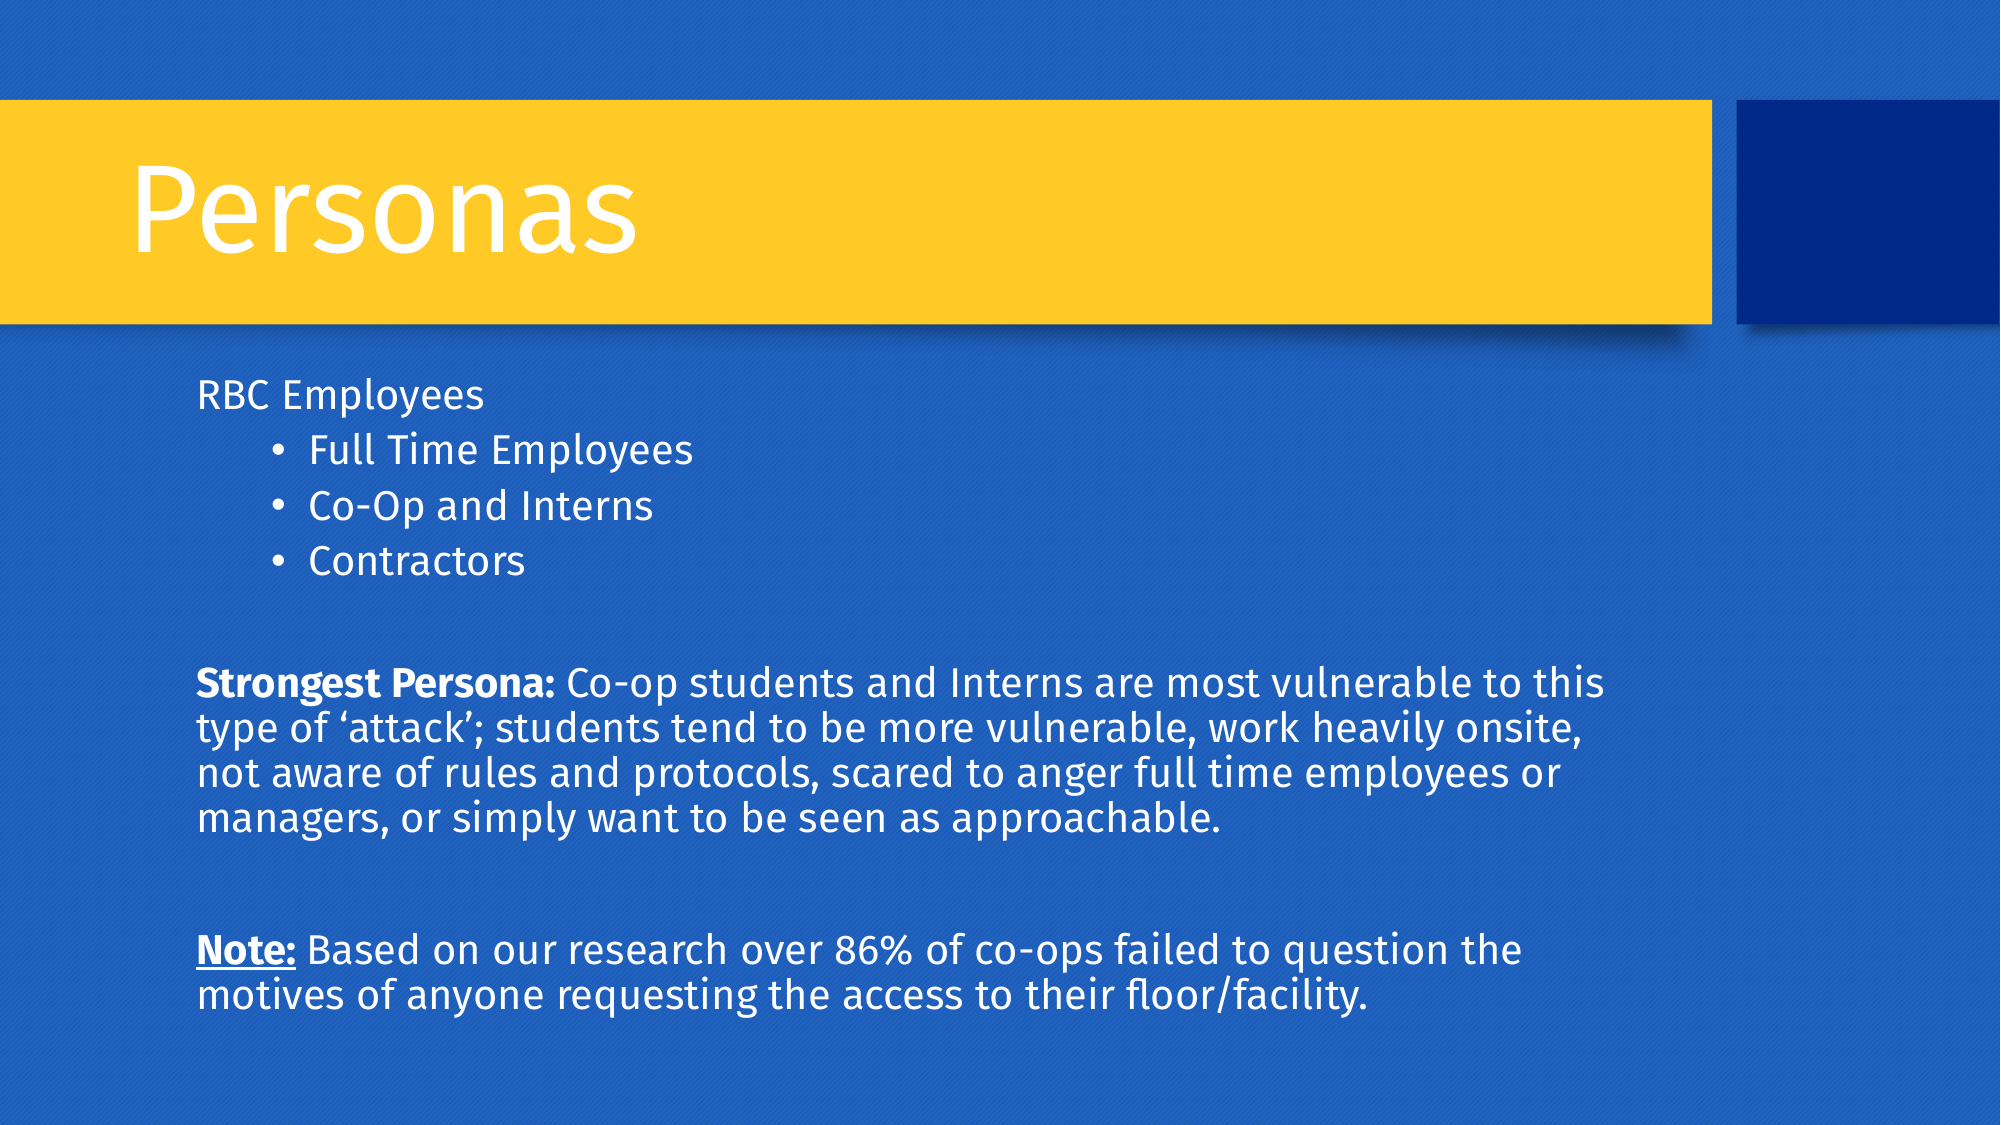

# Personas
RBC Employees
Full Time Employees
Co-Op and Interns
Contractors

Strongest Persona: Co-op students and Interns are most vulnerable to this type of ‘attack’; students tend to be more vulnerable, work heavily onsite, not aware of rules and protocols, scared to anger full time employees or managers, or simply want to be seen as approachable.

Note: Based on our research over 86% of co-ops failed to question the motives of anyone requesting the access to their floor/facility.